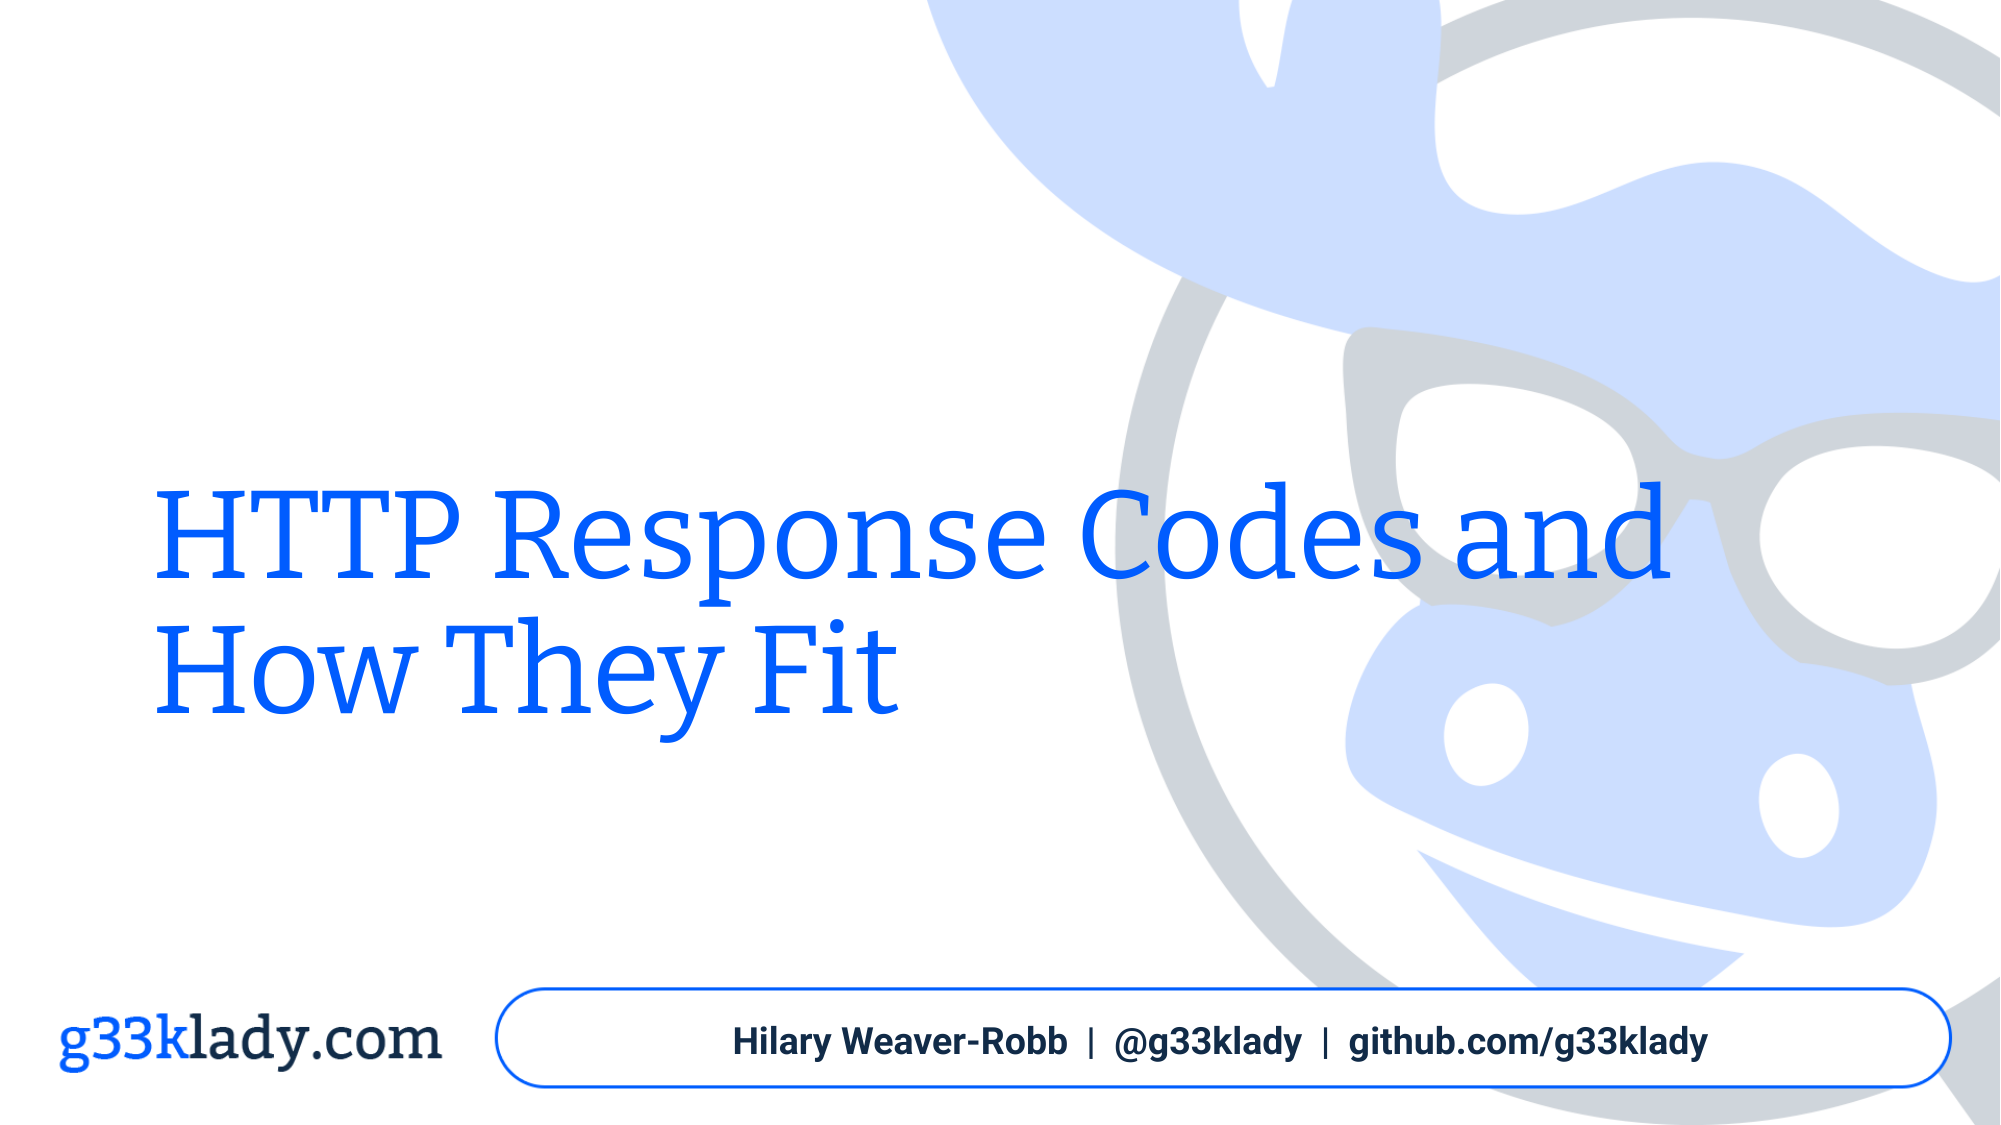

# HTTP Response Codes and How They Fit

Hilary Weaver-Robb  |  @g33klady  |  github.com/g33klady